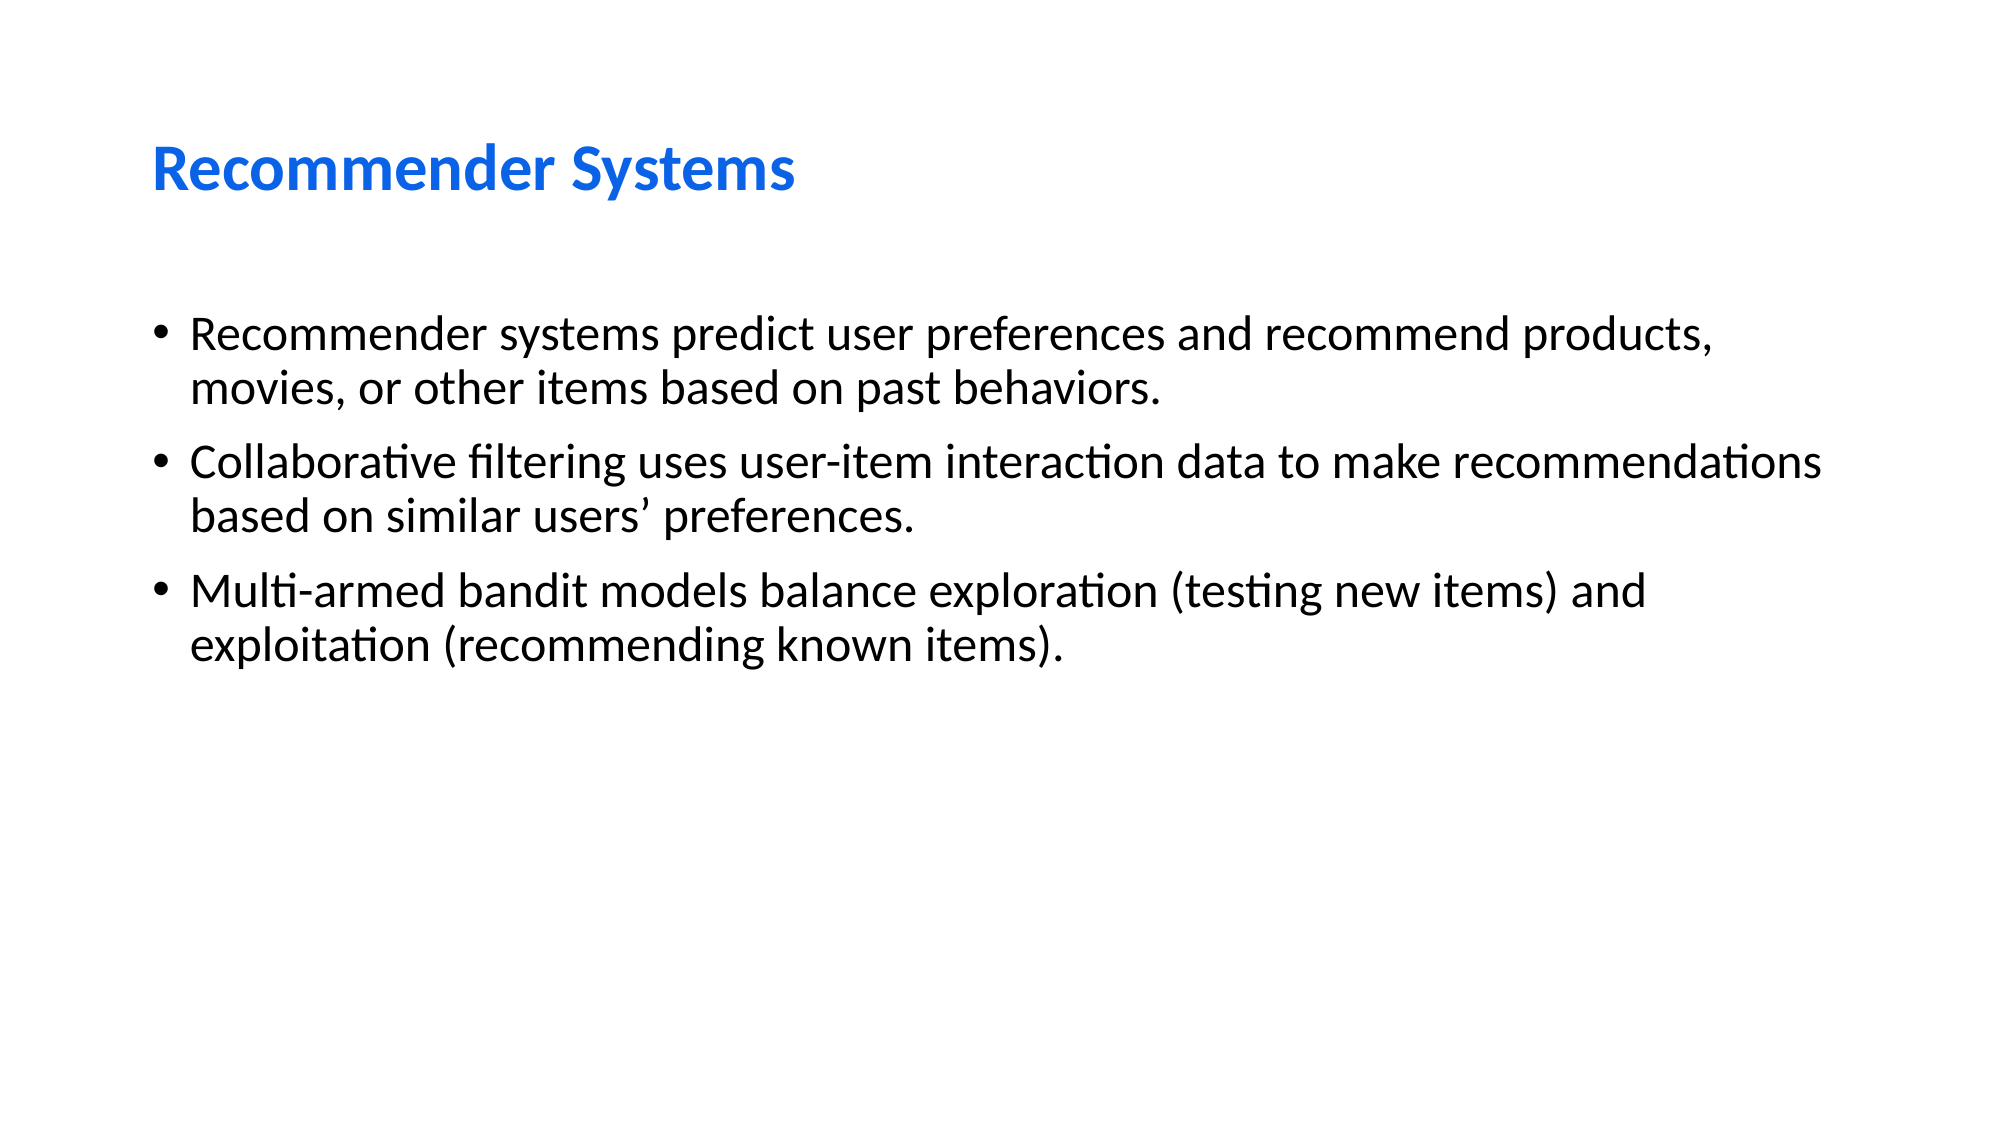

# Recommender Systems
Recommender systems predict user preferences and recommend products, movies, or other items based on past behaviors.
Collaborative filtering uses user-item interaction data to make recommendations based on similar users’ preferences.
Multi-armed bandit models balance exploration (testing new items) and exploitation (recommending known items).